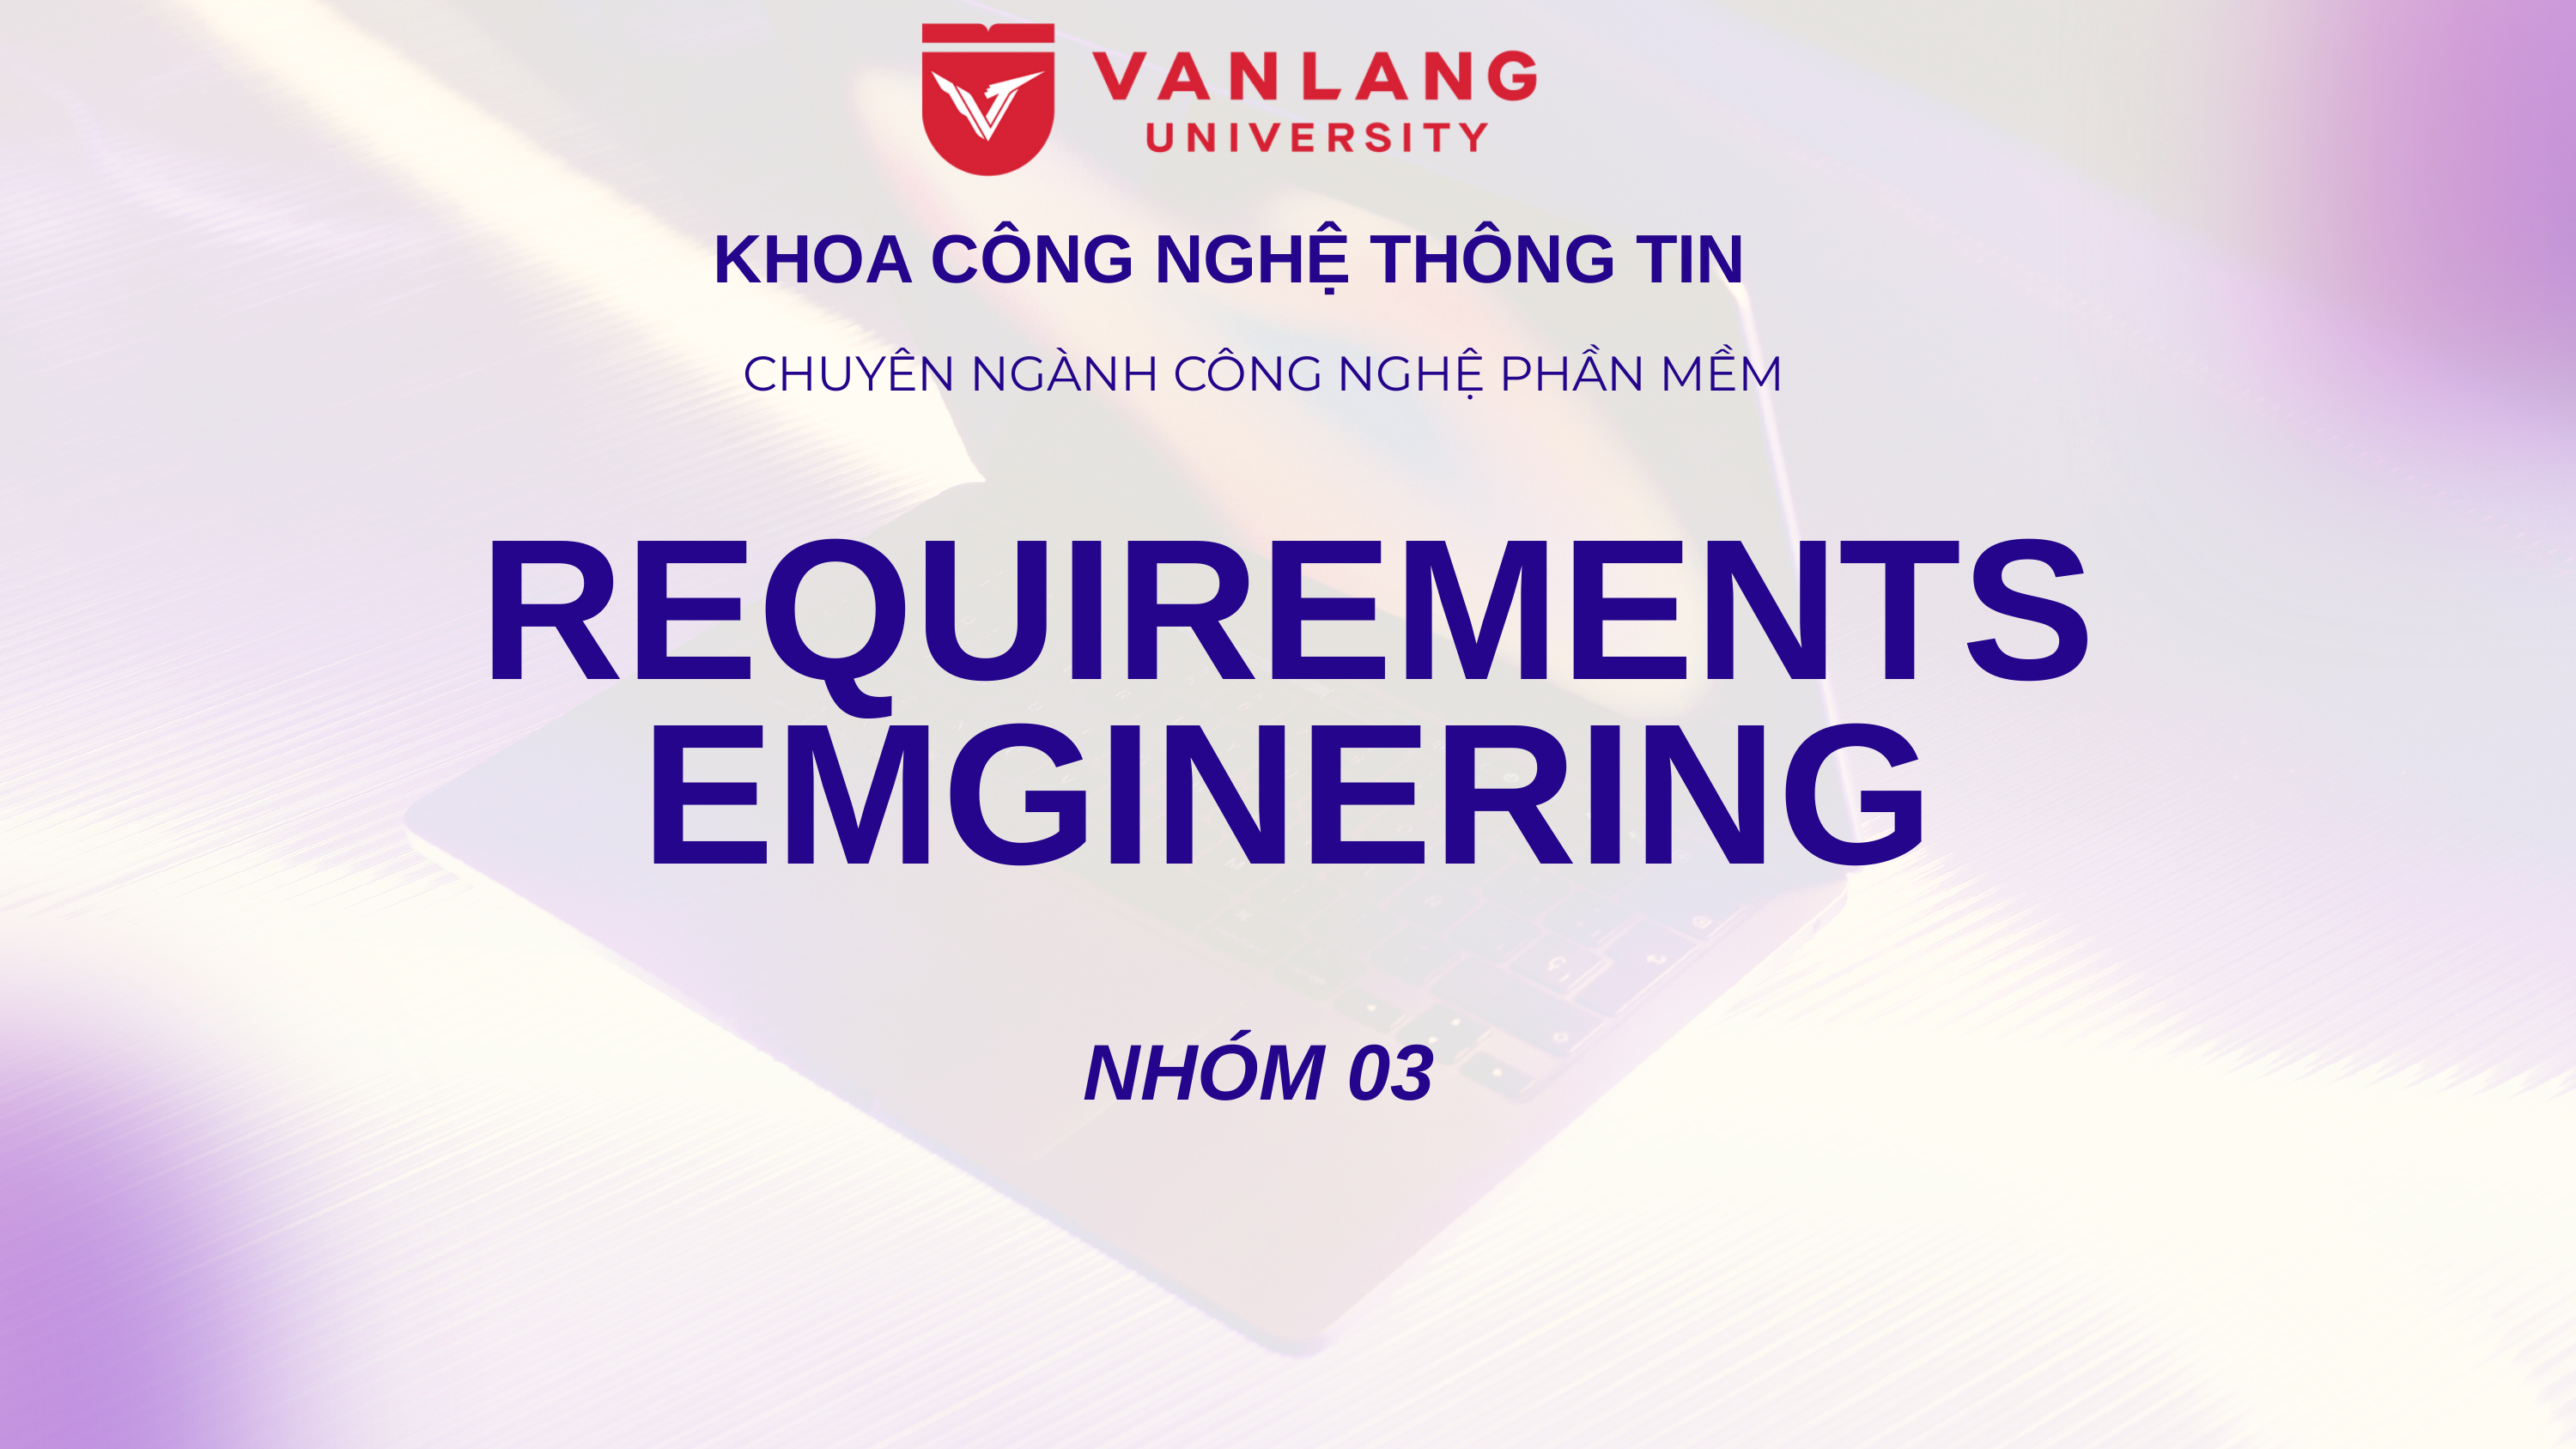

KHOA CÔNG NGHỆ THÔNG TIN
CHUYÊN NGÀNH CÔNG NGHỆ PHẦN MỀM
REQUIREMENTS EMGINERING

NHÓM 03